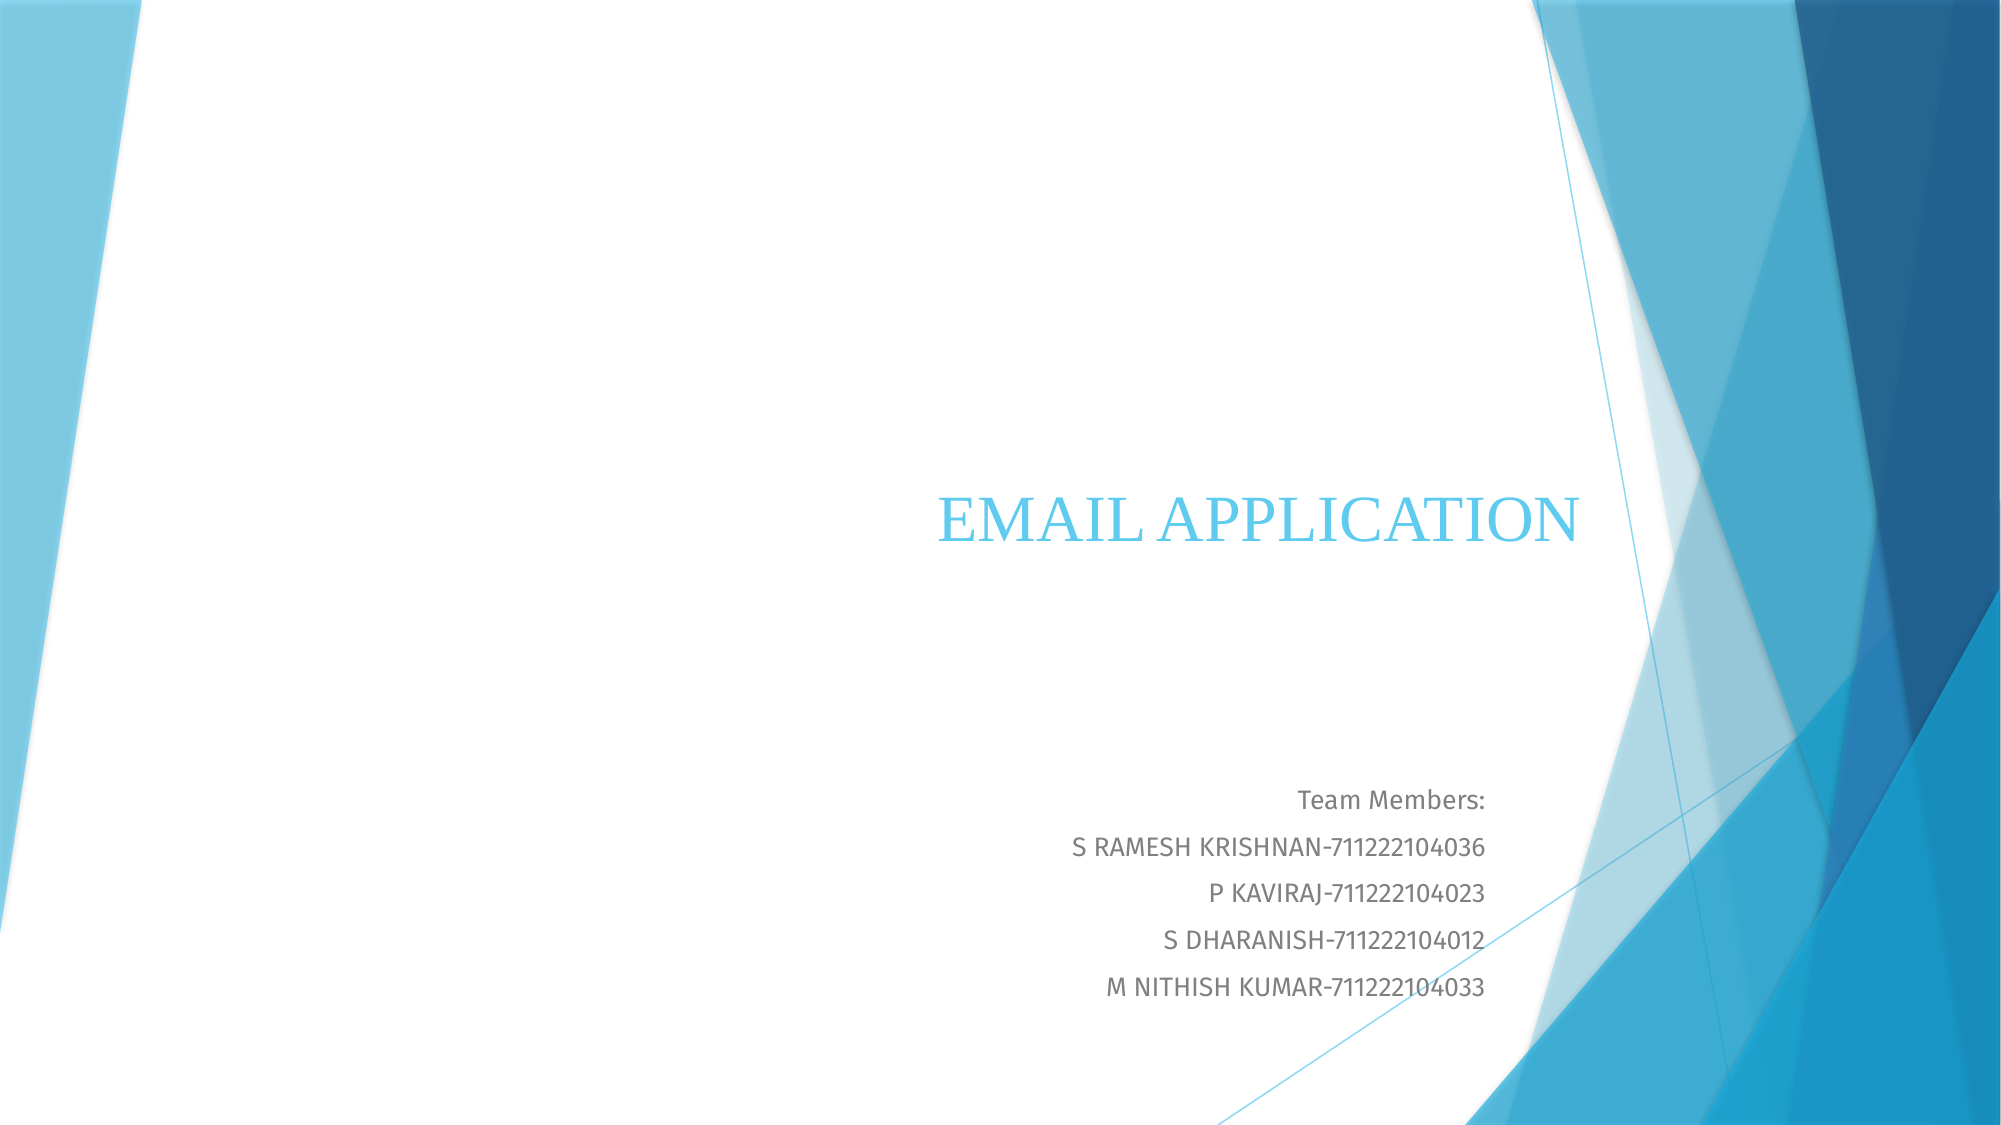

# EMAIL APPLICATION

Team Members:
S RAMESH KRISHNAN-711222104036
P KAVIRAJ-711222104023
S DHARANISH-711222104012
M NITHISH KUMAR-711222104033